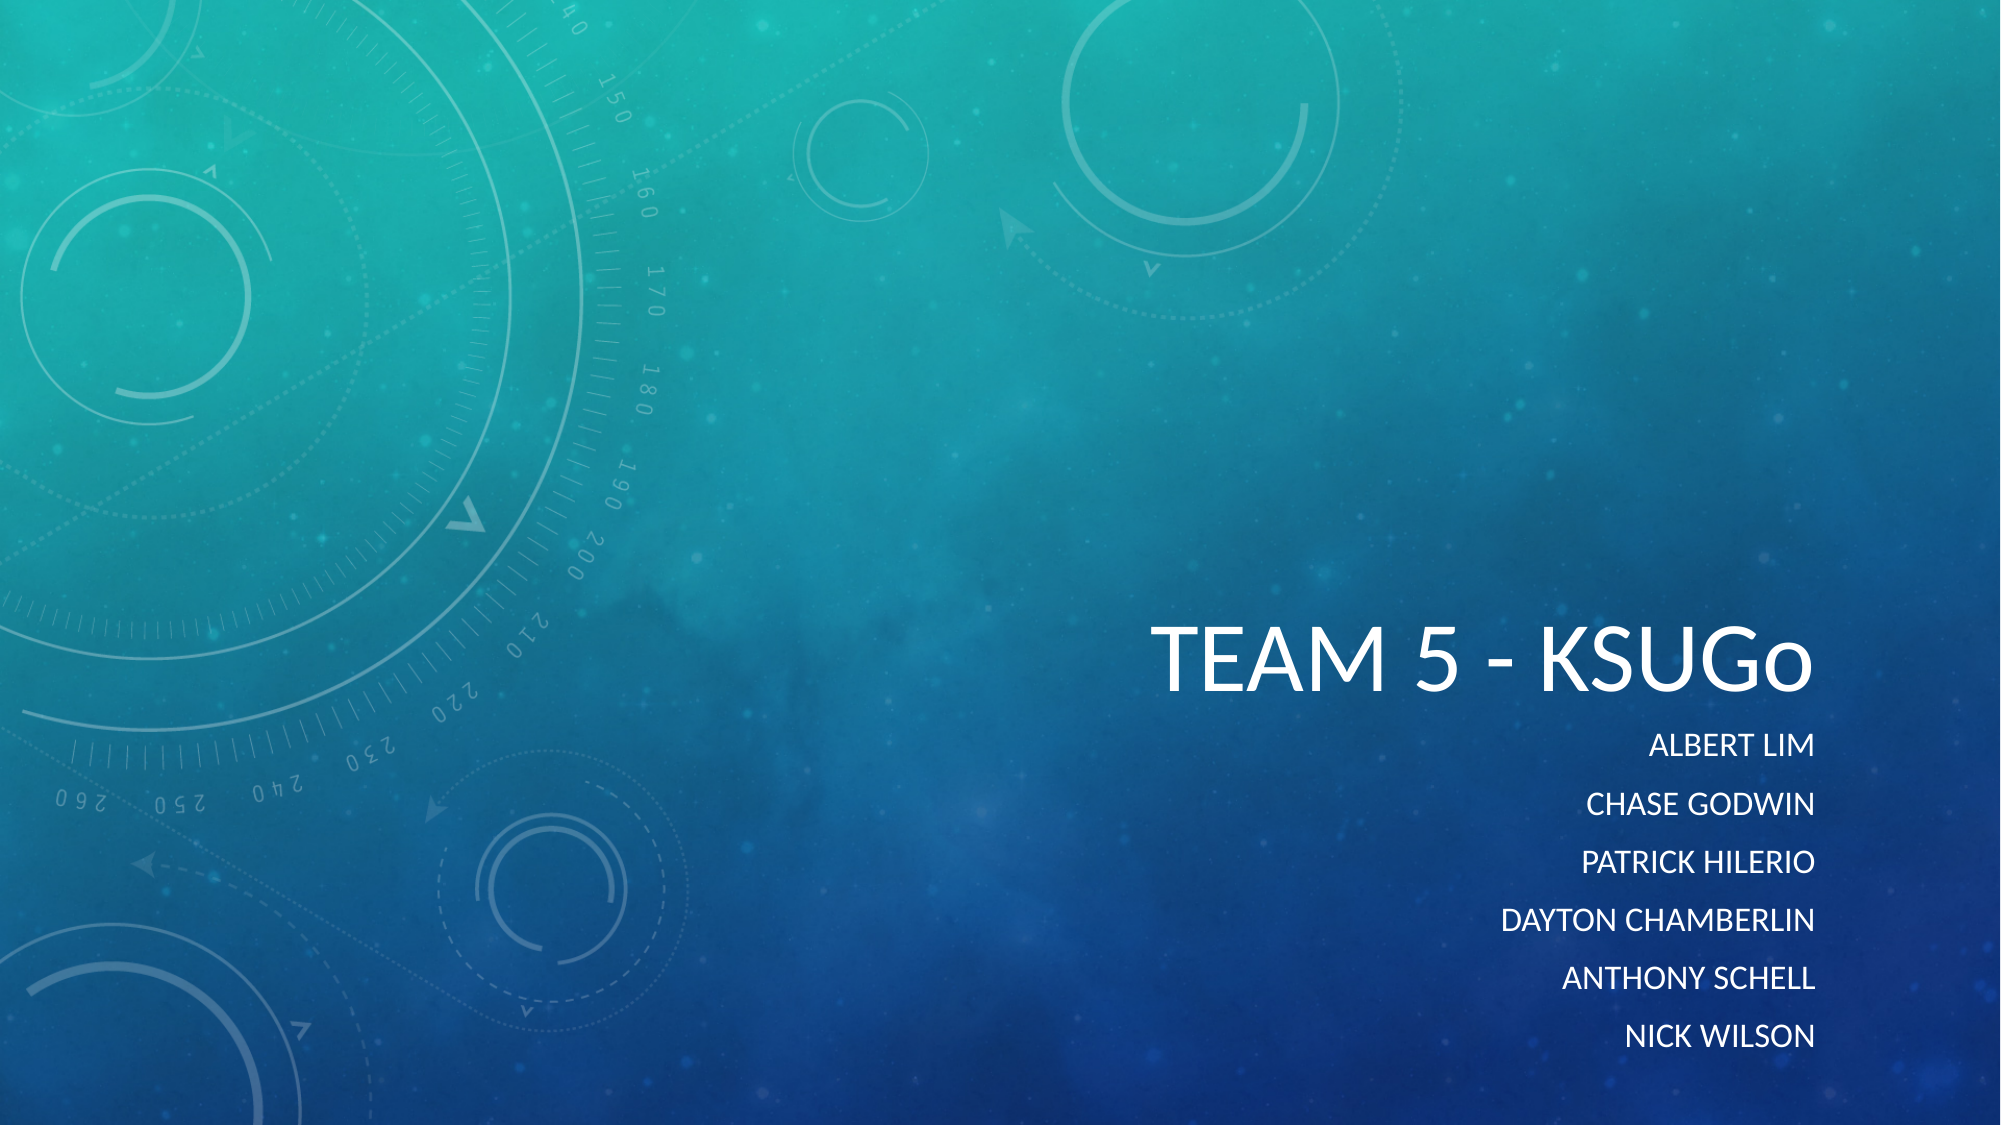

# TEAM 5 - KSUGo
ALBERT LIM
CHASE GODWIN
PATRICK HILERIO
DAYTON CHAMBERLIN
ANTHONY SCHELL
NICK WILSON